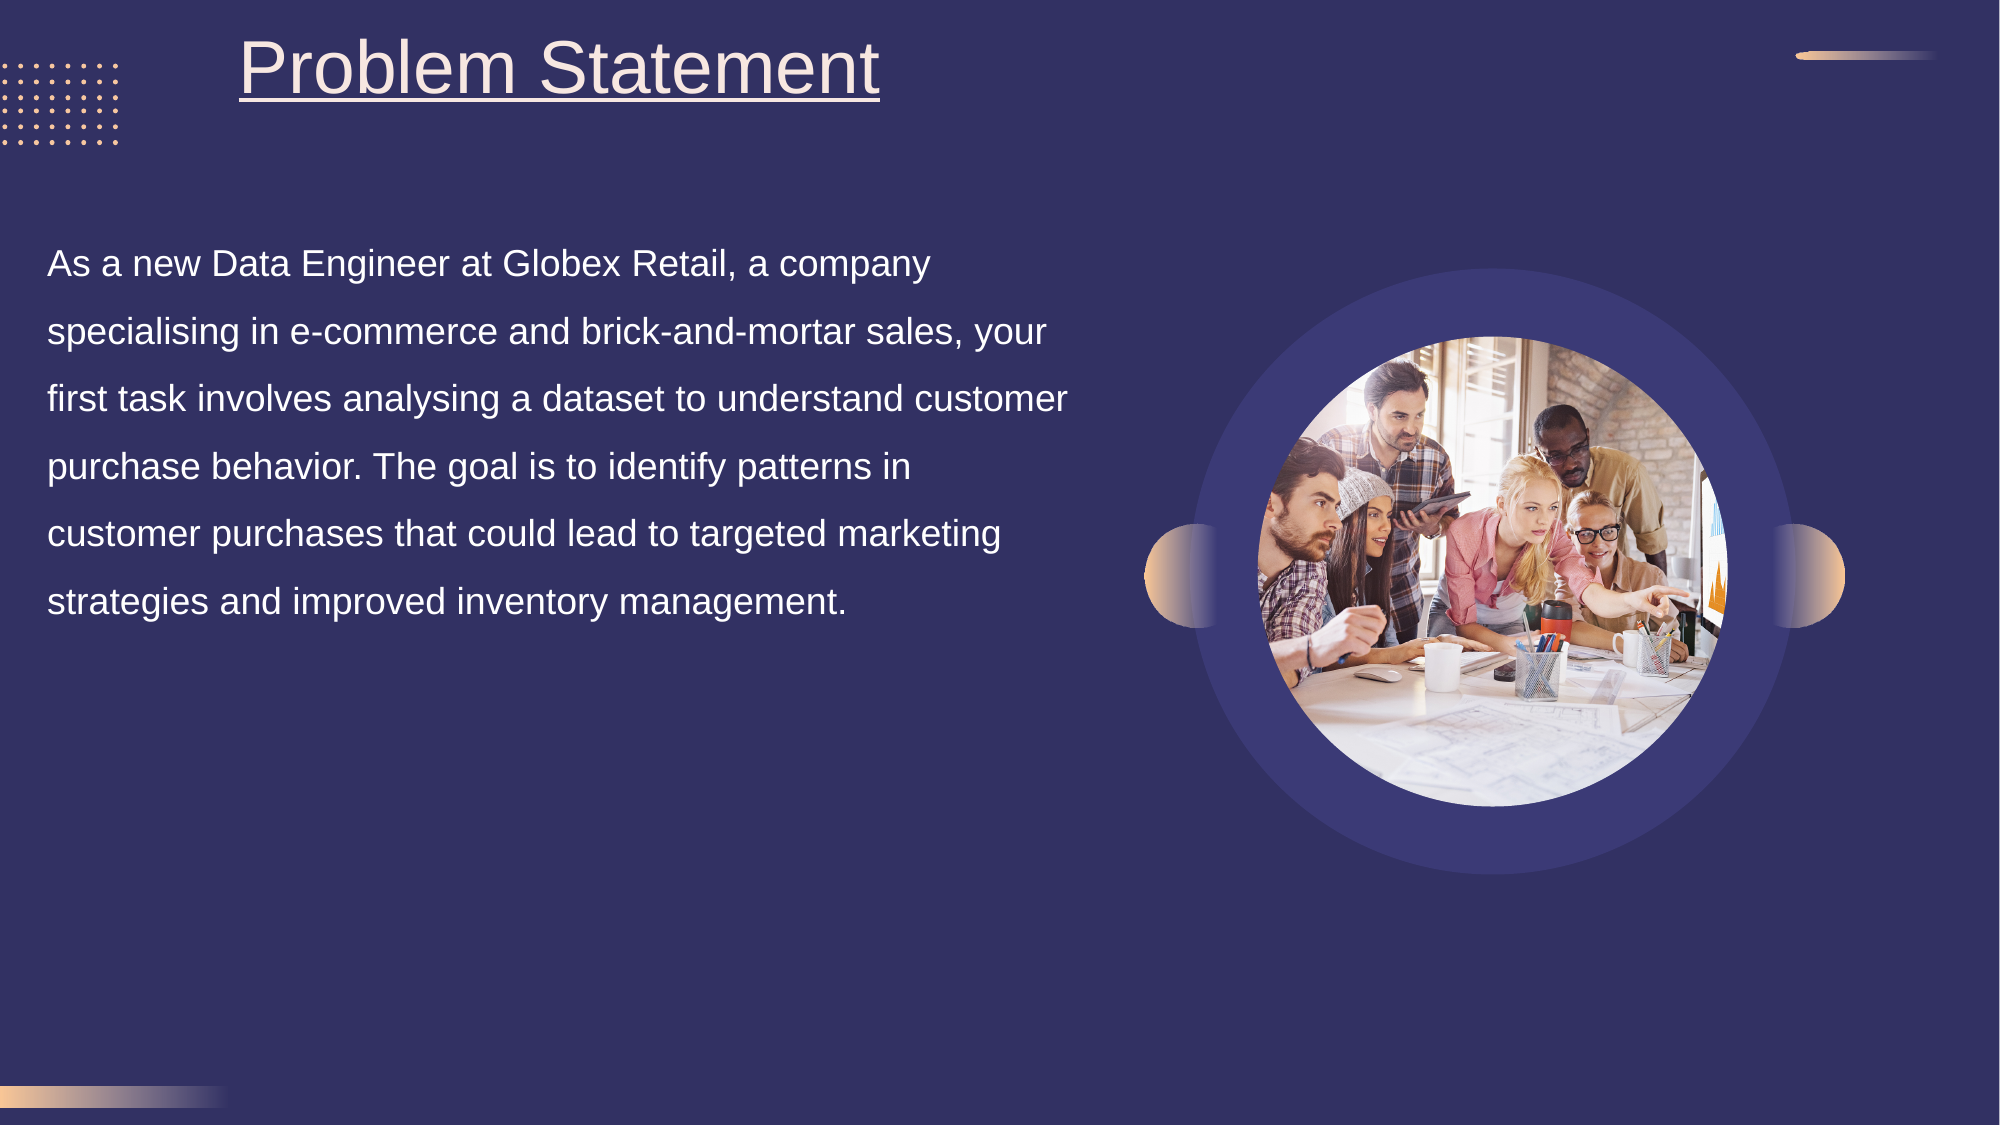

Problem Statement
As a new Data Engineer at Globex Retail, a company specialising in e-commerce and brick-and-mortar sales, your first task involves analysing a dataset to understand customer purchase behavior. The goal is to identify patterns in customer purchases that could lead to targeted marketing strategies and improved inventory management.